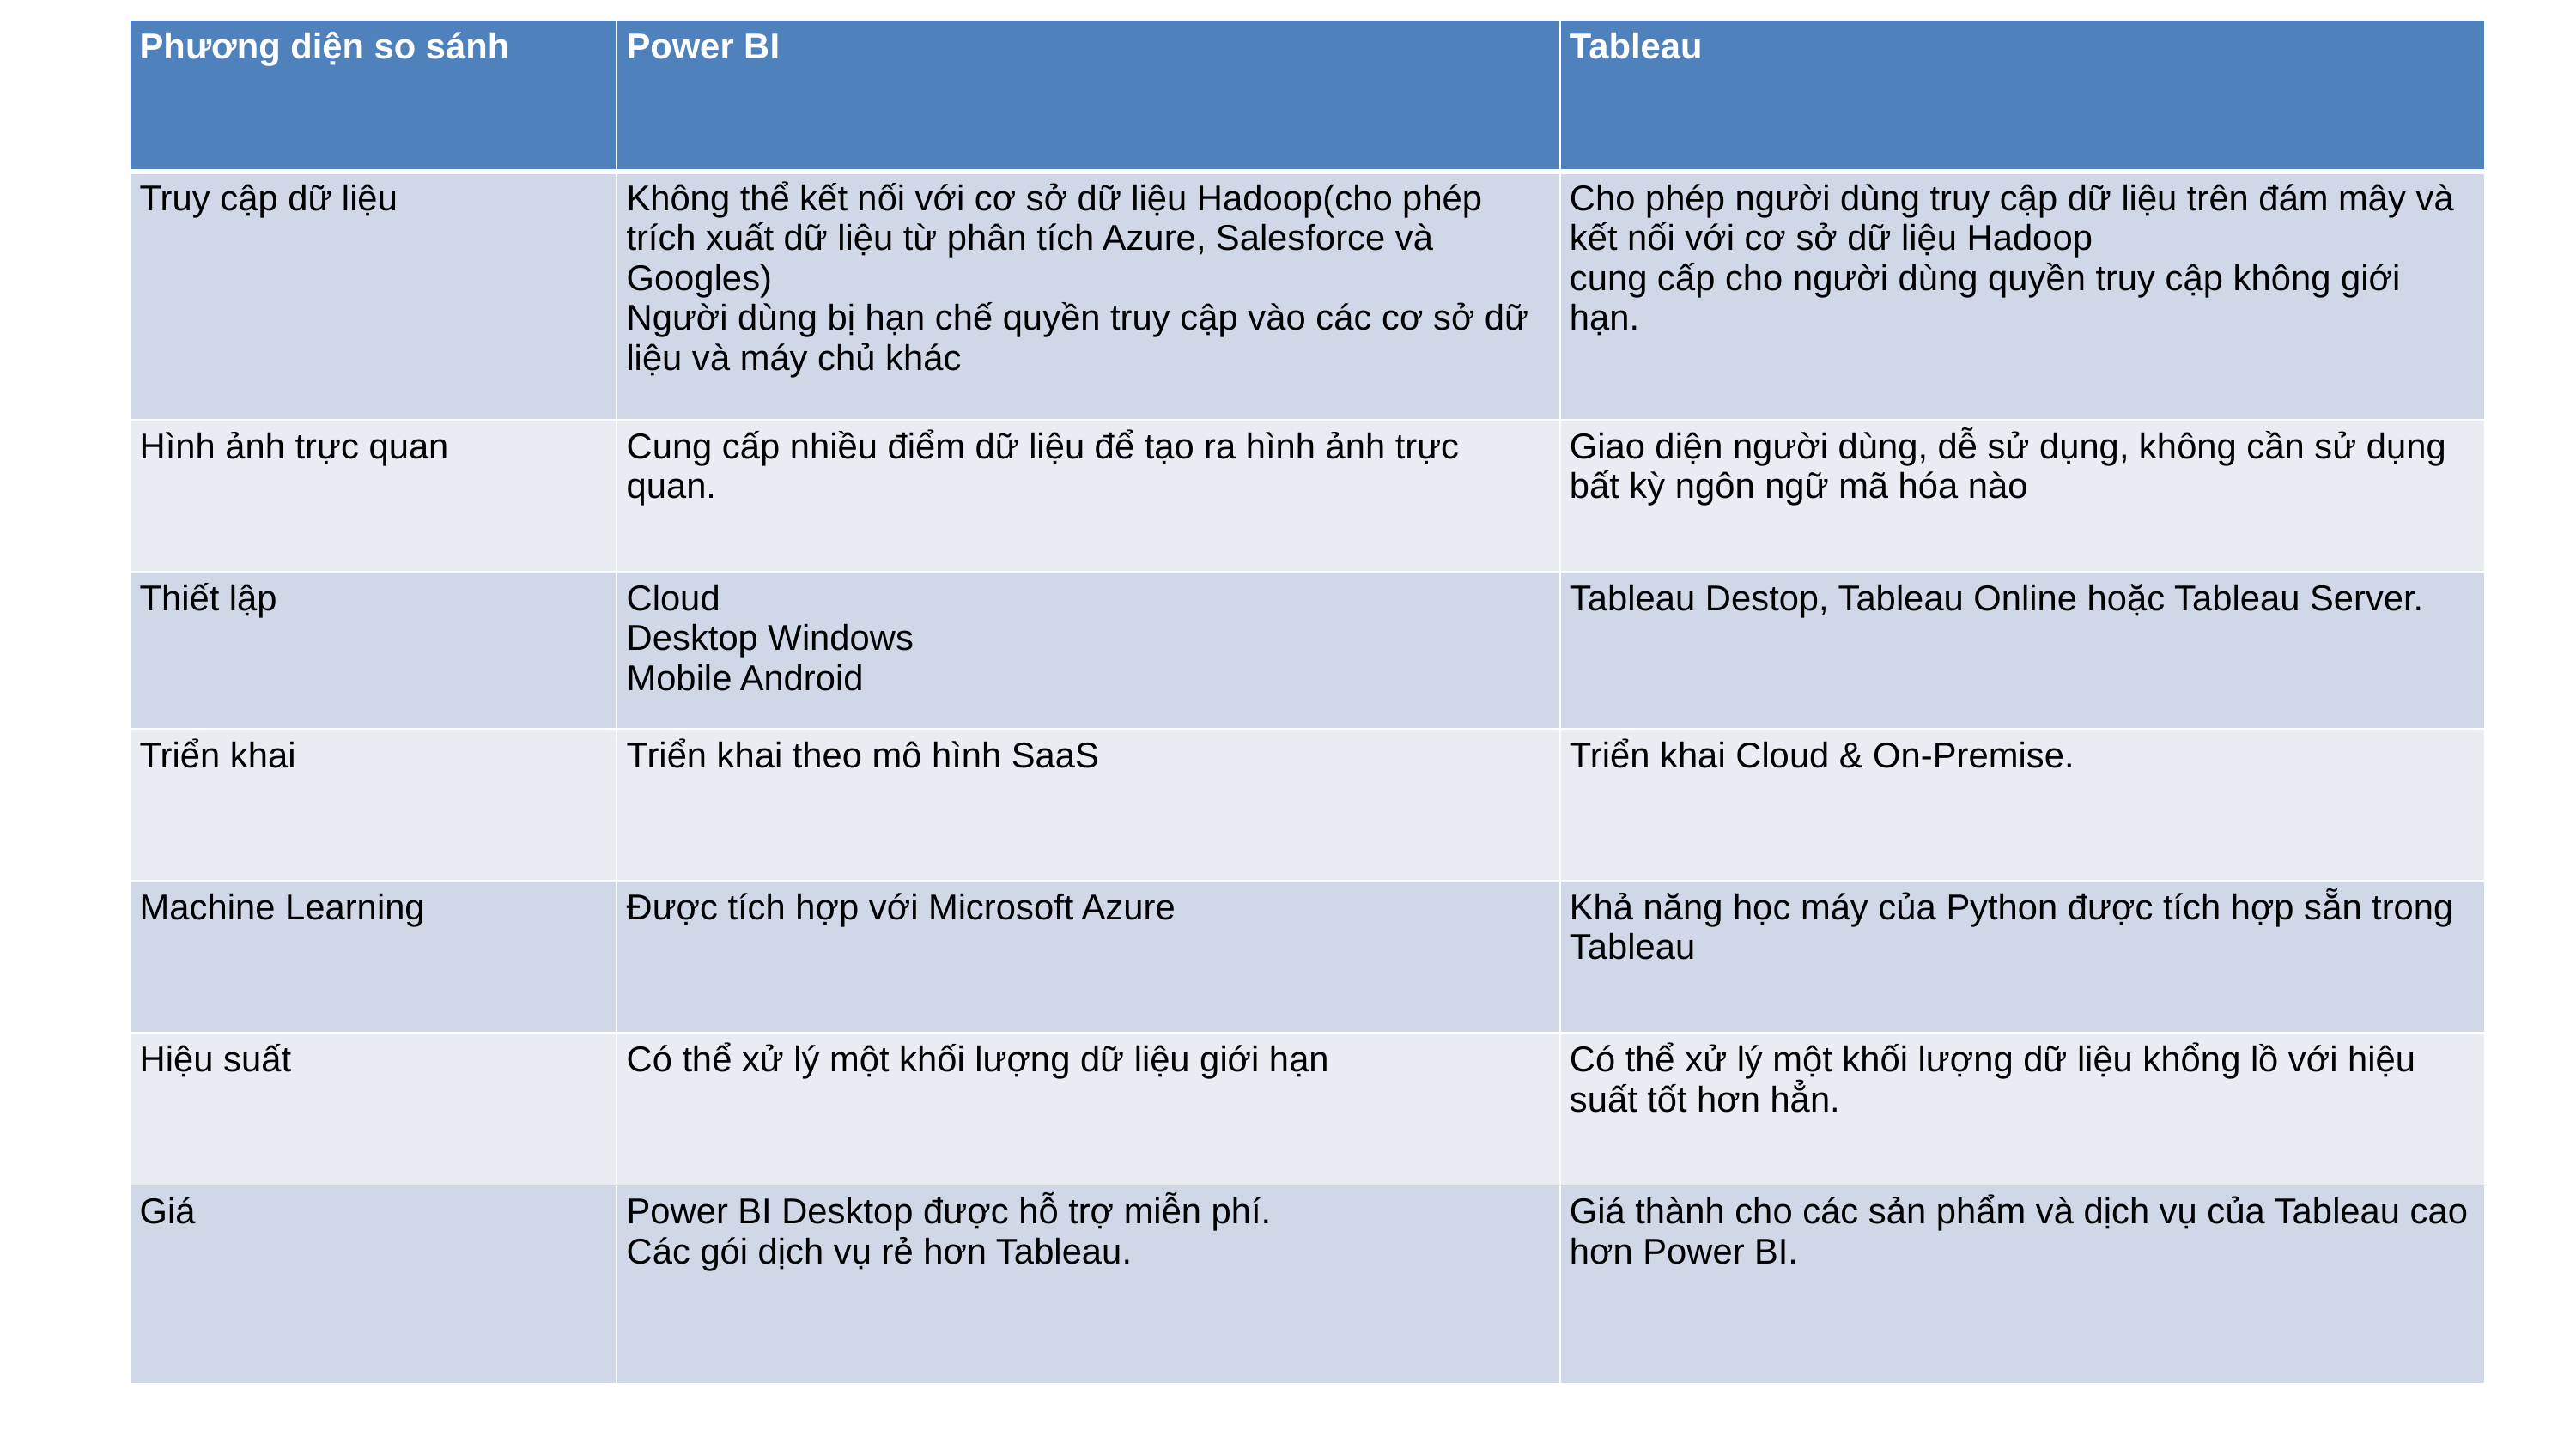

| Phương diện so sánh | Power BI | Tableau |
| --- | --- | --- |
| Truy cập dữ liệu | Không thể kết nối với cơ sở dữ liệu Hadoop(cho phép trích xuất dữ liệu từ phân tích Azure, Salesforce và Googles) Người dùng bị hạn chế quyền truy cập vào các cơ sở dữ liệu và máy chủ khác | Cho phép người dùng truy cập dữ liệu trên đám mây và kết nối với cơ sở dữ liệu Hadoop cung cấp cho người dùng quyền truy cập không giới hạn. |
| Hình ảnh trực quan | Cung cấp nhiều điểm dữ liệu để tạo ra hình ảnh trực quan. | Giao diện người dùng, dễ sử dụng, không cần sử dụng bất kỳ ngôn ngữ mã hóa nào |
| Thiết lập | Cloud Desktop Windows Mobile Android | Tableau Destop, Tableau Online hoặc Tableau Server. |
| Triển khai | Triển khai theo mô hình SaaS | Triển khai Cloud & On-Premise. |
| Machine Learning | Được tích hợp với Microsoft Azure | Khả năng học máy của Python được tích hợp sẵn trong Tableau |
| Hiệu suất | Có thể xử lý một khối lượng dữ liệu giới hạn | Có thể xử lý một khối lượng dữ liệu khổng lồ với hiệu suất tốt hơn hẳn. |
| Giá | Power BI Desktop được hỗ trợ miễn phí. Các gói dịch vụ rẻ hơn Tableau. | Giá thành cho các sản phẩm và dịch vụ của Tableau cao hơn Power BI. |